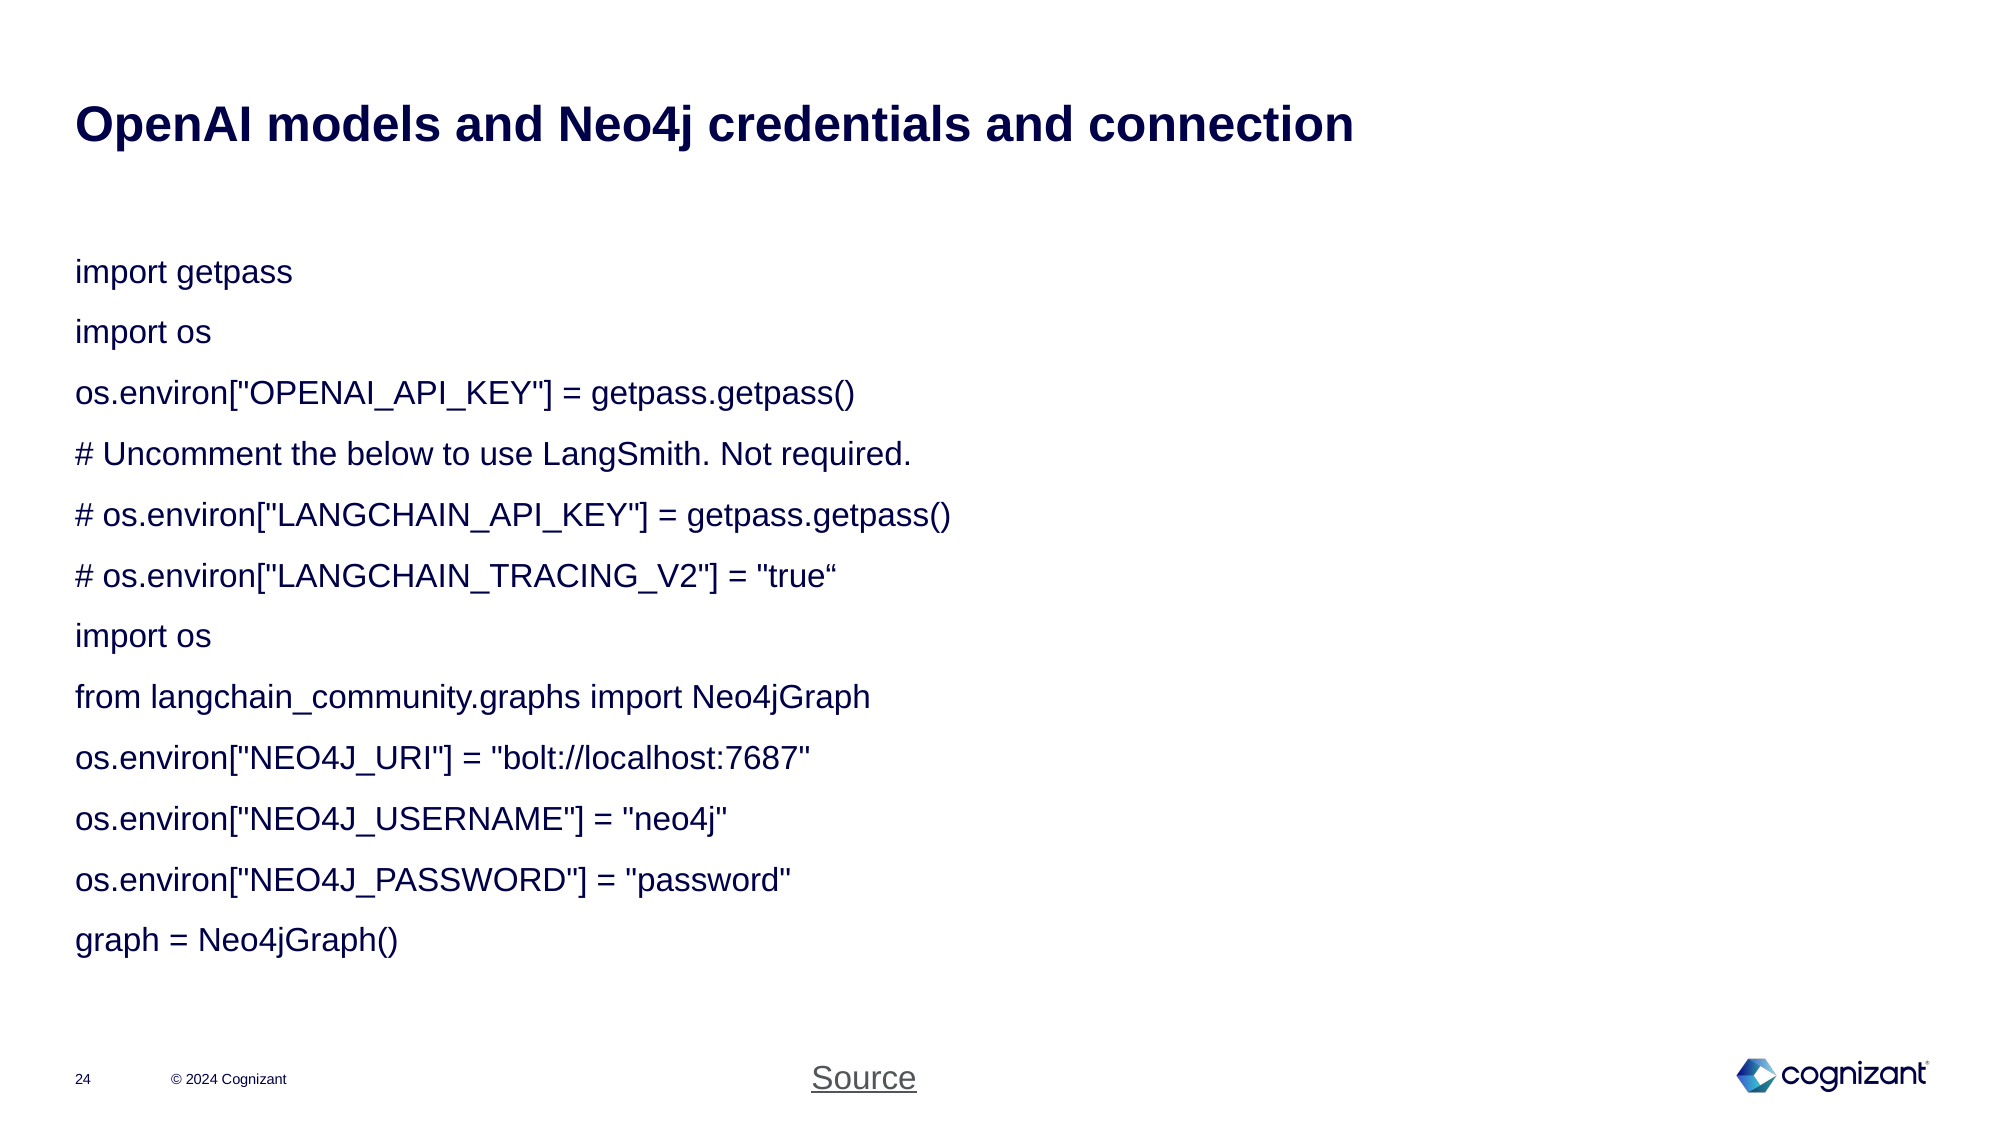

# OpenAI models and Neo4j credentials and connection
import getpass
import os
os.environ["OPENAI_API_KEY"] = getpass.getpass()
# Uncomment the below to use LangSmith. Not required.
# os.environ["LANGCHAIN_API_KEY"] = getpass.getpass()
# os.environ["LANGCHAIN_TRACING_V2"] = "true“
import os
from langchain_community.graphs import Neo4jGraph
os.environ["NEO4J_URI"] = "bolt://localhost:7687"
os.environ["NEO4J_USERNAME"] = "neo4j"
os.environ["NEO4J_PASSWORD"] = "password"
graph = Neo4jGraph()
© 2024 Cognizant
Source
24